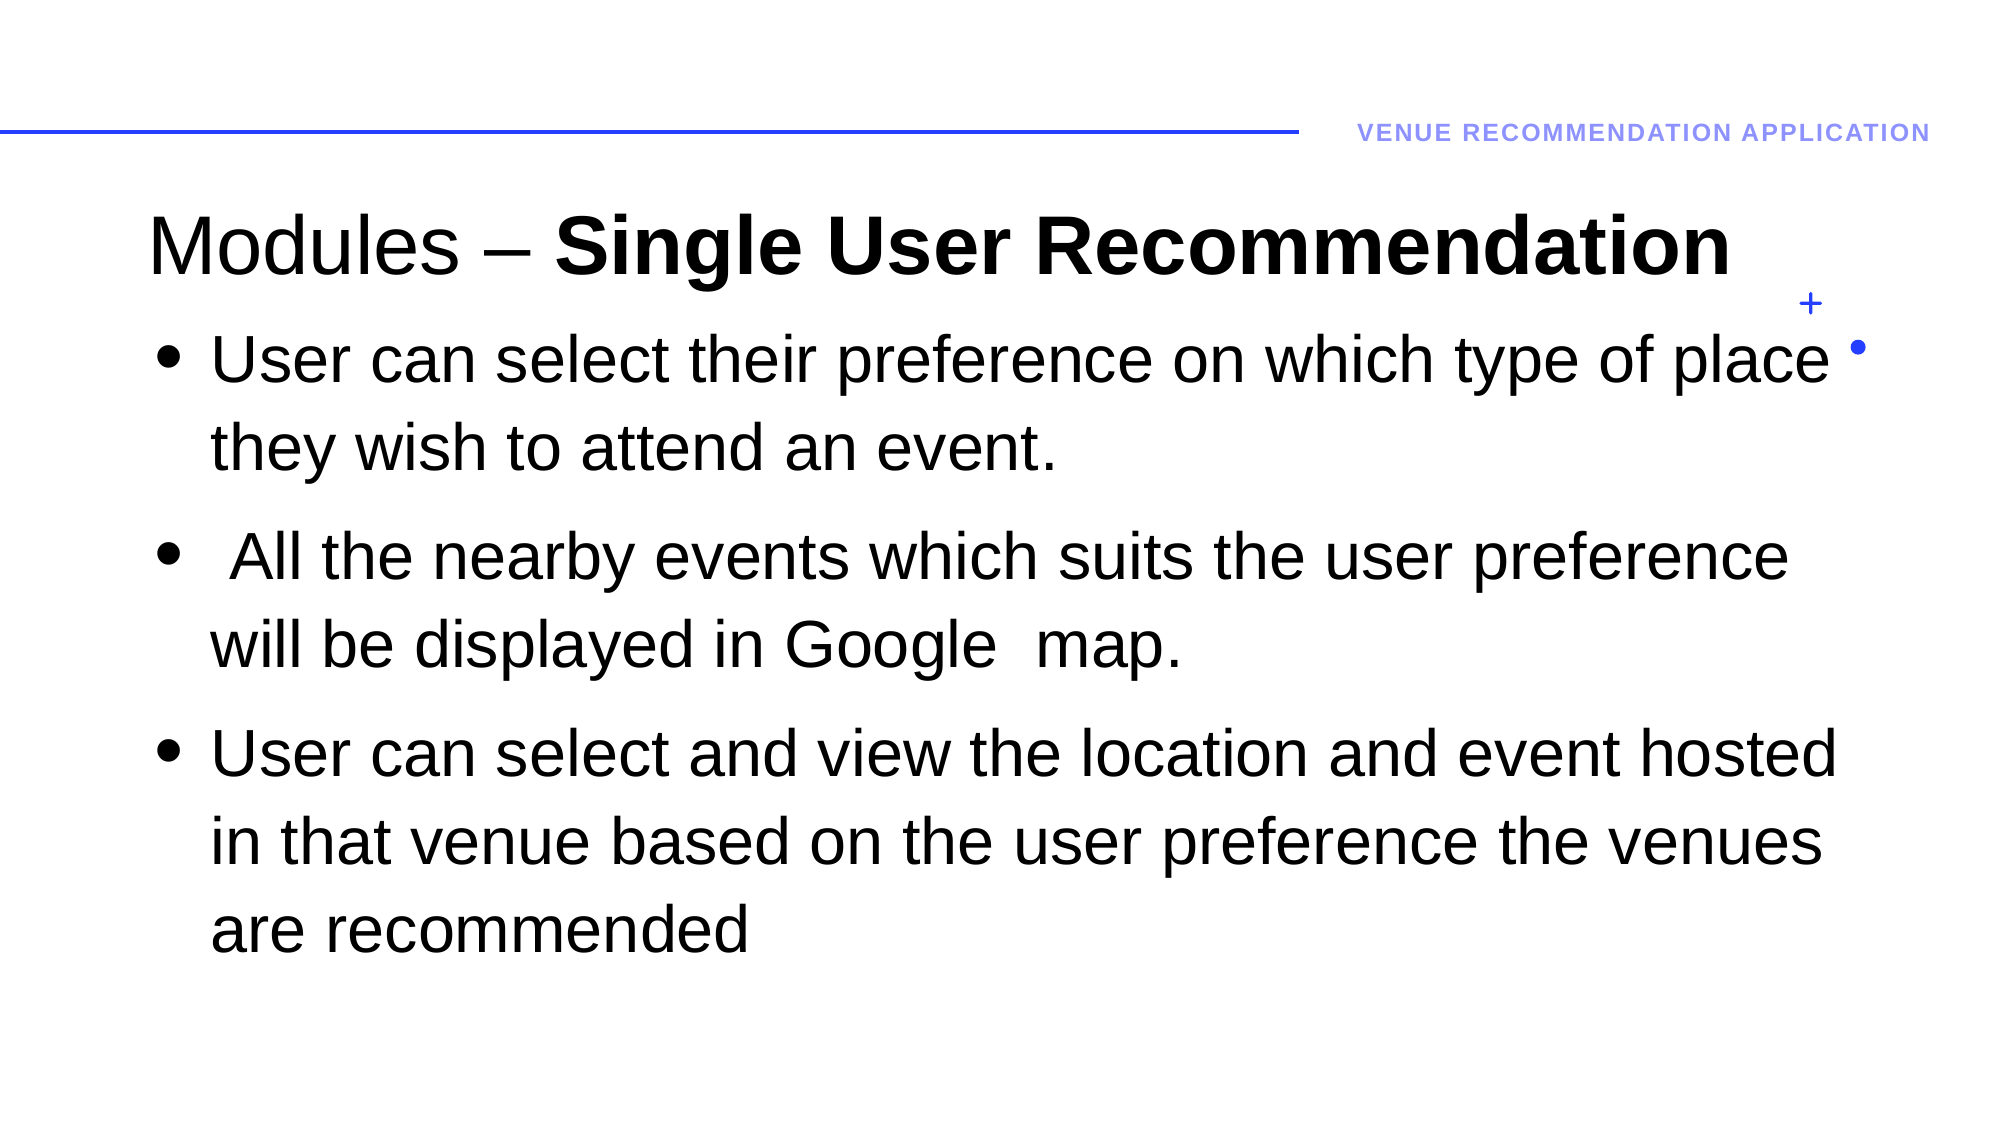

Venue Recommendation application

# Modules – Single User Recommendation
User can select their preference on which type of place they wish to attend an event.
 All the nearby events which suits the user preference will be displayed in Google  map.
User can select and view the location and event hosted in that venue based on the user preference the venues are recommended

14